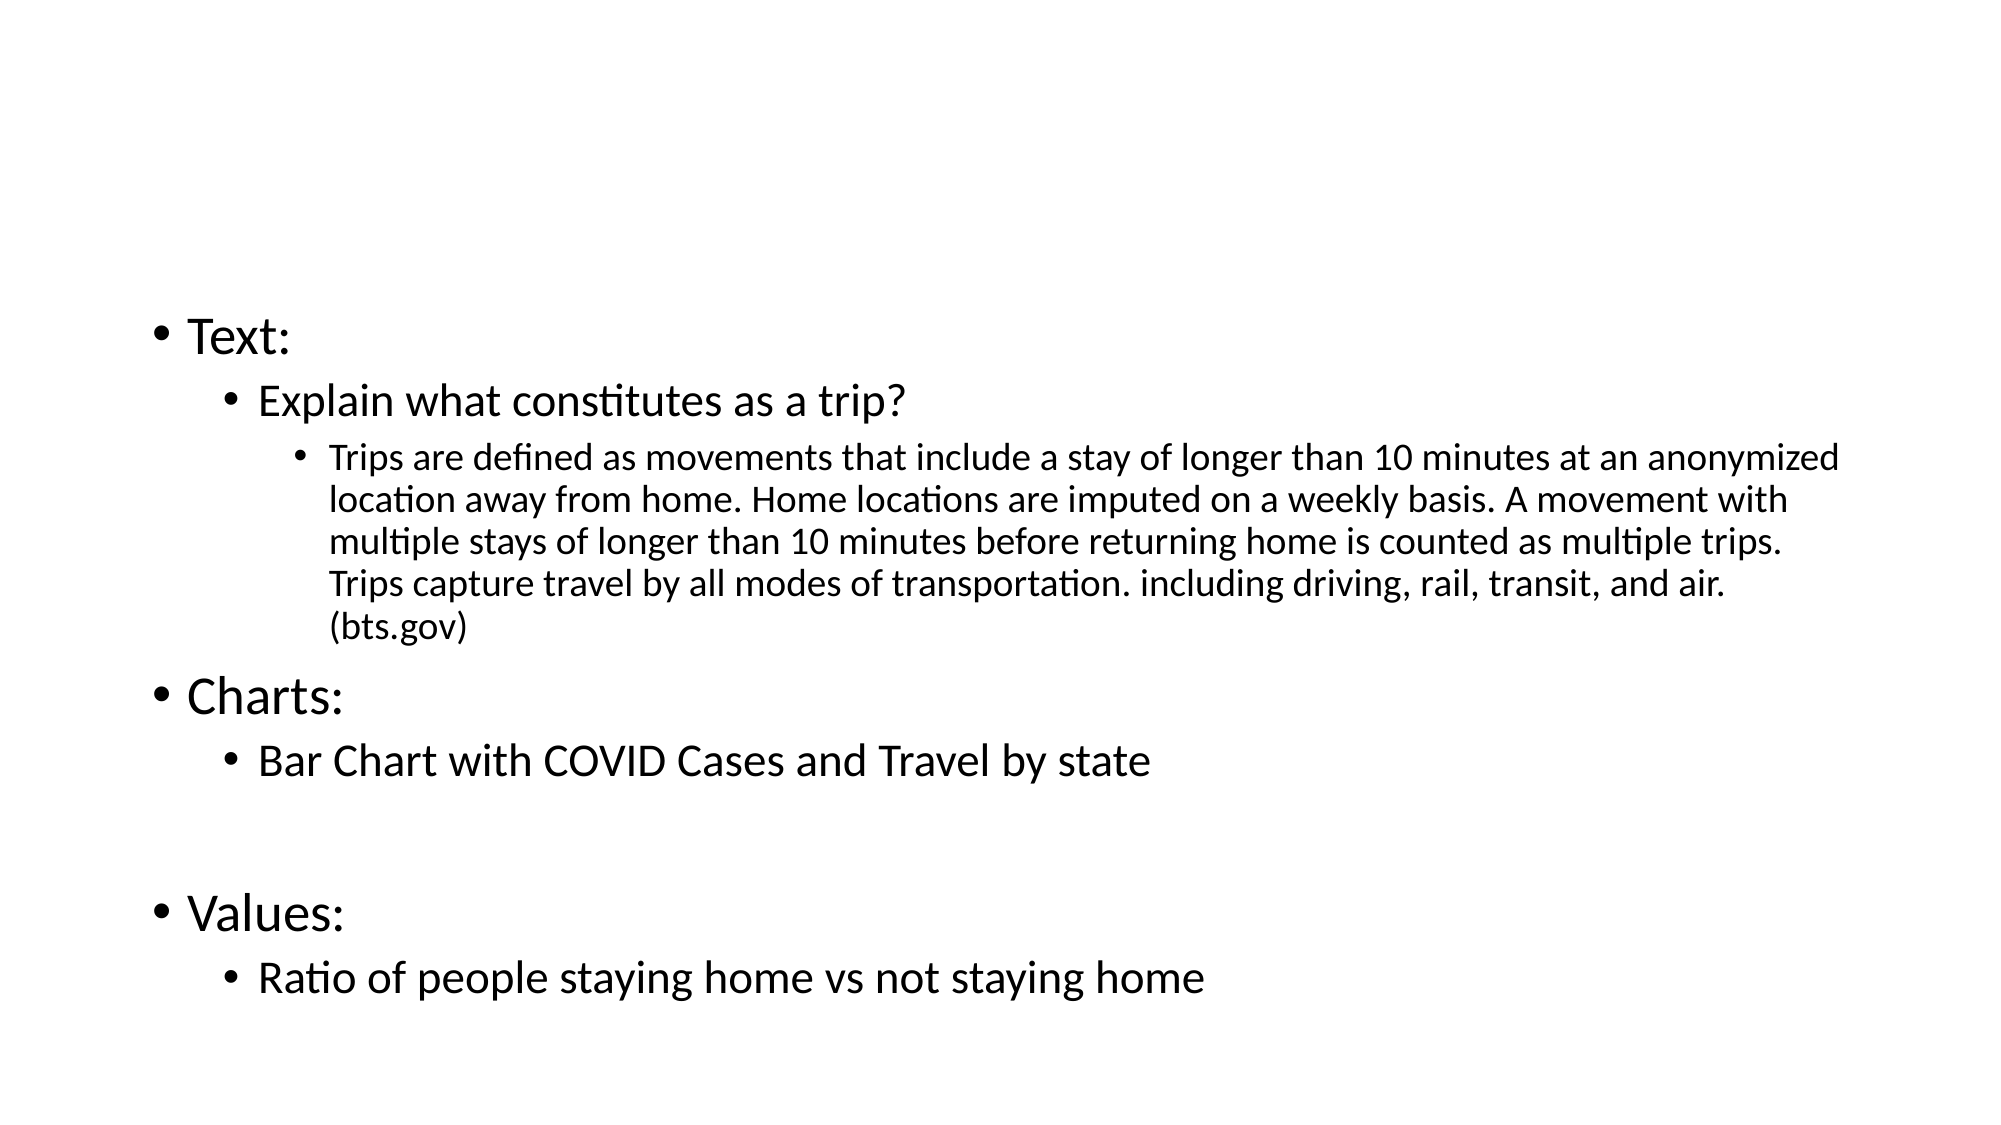

#
Text:
Explain what constitutes as a trip?
Trips are defined as movements that include a stay of longer than 10 minutes at an anonymized location away from home. Home locations are imputed on a weekly basis. A movement with multiple stays of longer than 10 minutes before returning home is counted as multiple trips. Trips capture travel by all modes of transportation. including driving, rail, transit, and air. (bts.gov)
Charts:
Bar Chart with COVID Cases and Travel by state

Values:
Ratio of people staying home vs not staying home